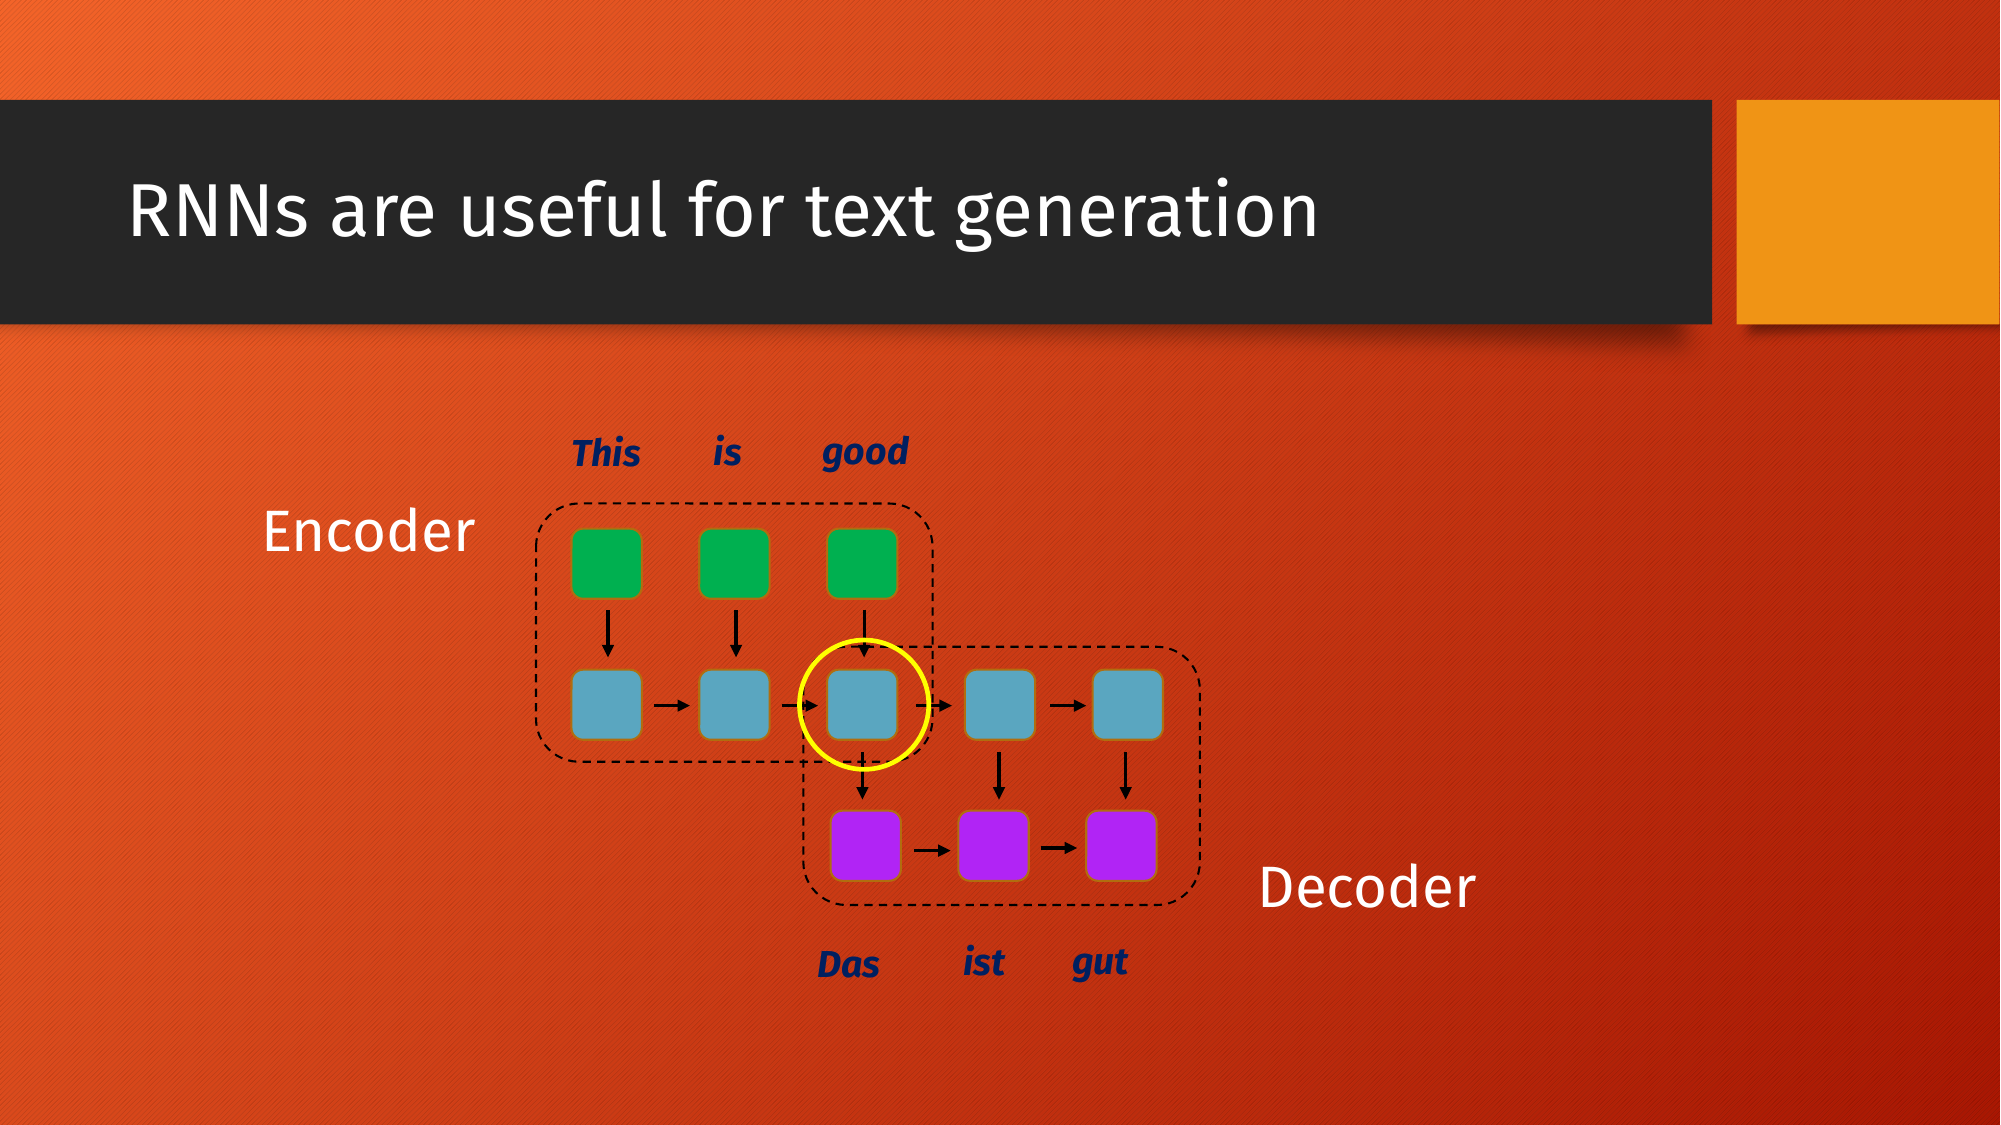

# RNNs are useful for text generation
good
is
This
Encoder

Decoder
gut
ist
Das